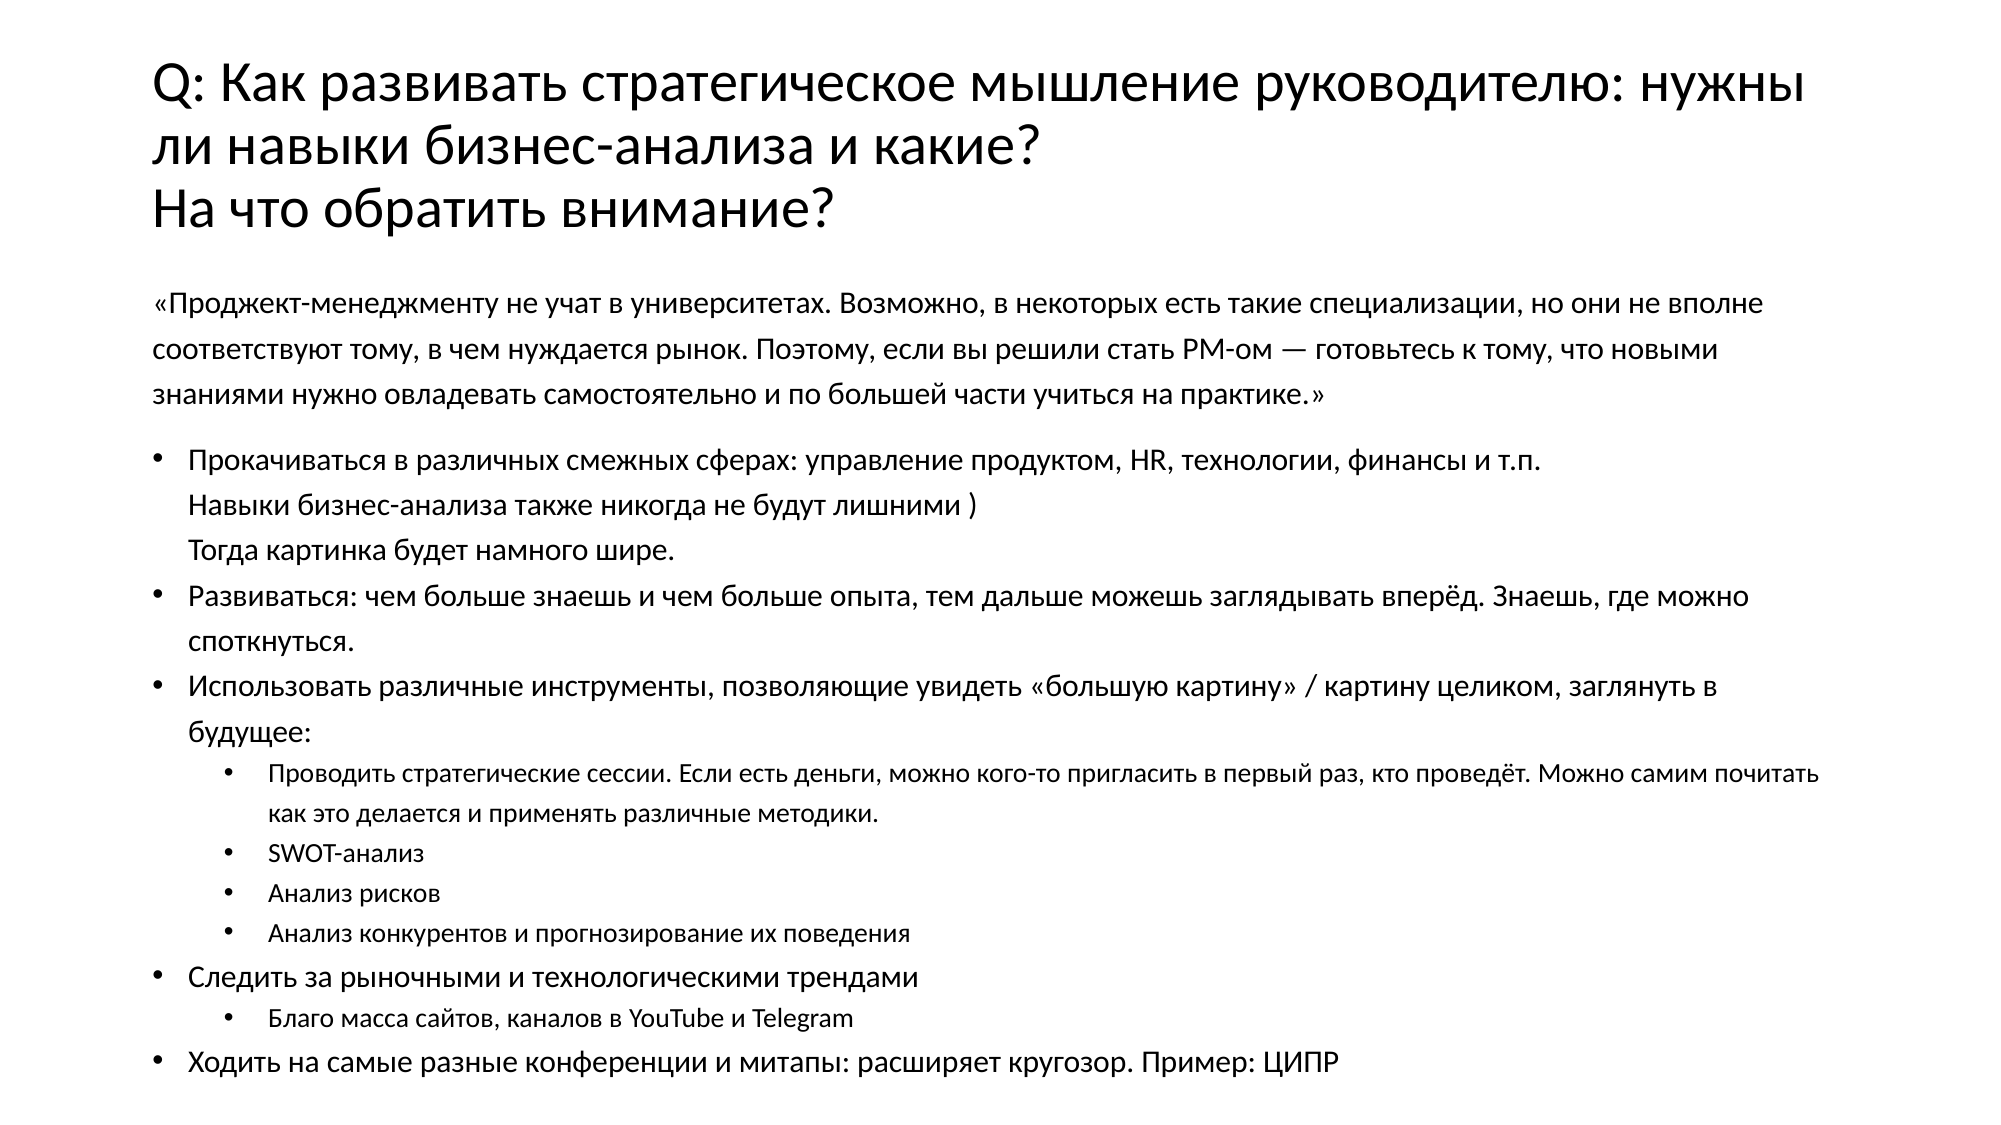

# Q: Как развивать стратегическое мышление руководителю: нужны ли навыки бизнес-анализа и какие? На что обратить внимание?
«Проджект-менеджменту не учат в университетах. Возможно, в некоторых есть такие специализации, но они не вполне соответствуют тому, в чем нуждается рынок. Поэтому, если вы решили стать PM-ом — готовьтесь к тому, что новыми знаниями нужно овладевать самостоятельно и по большей части учиться на практике.»
Прокачиваться в различных смежных сферах: управление продуктом, HR, технологии, финансы и т.п.
Навыки бизнес-анализа также никогда не будут лишними )
Тогда картинка будет намного шире.
Развиваться: чем больше знаешь и чем больше опыта, тем дальше можешь заглядывать вперёд. Знаешь, где можно споткнуться.
Использовать различные инструменты, позволяющие увидеть «большую картину» / картину целиком, заглянуть в будущее:
Проводить стратегические сессии. Если есть деньги, можно кого-то пригласить в первый раз, кто проведёт. Можно самим почитать как это делается и применять различные методики.
SWOT-анализ
Анализ рисков
Анализ конкурентов и прогнозирование их поведения
Следить за рыночными и технологическими трендами
Благо масса сайтов, каналов в YouTube и Telegram
Ходить на самые разные конференции и митапы: расширяет кругозор. Пример: ЦИПР